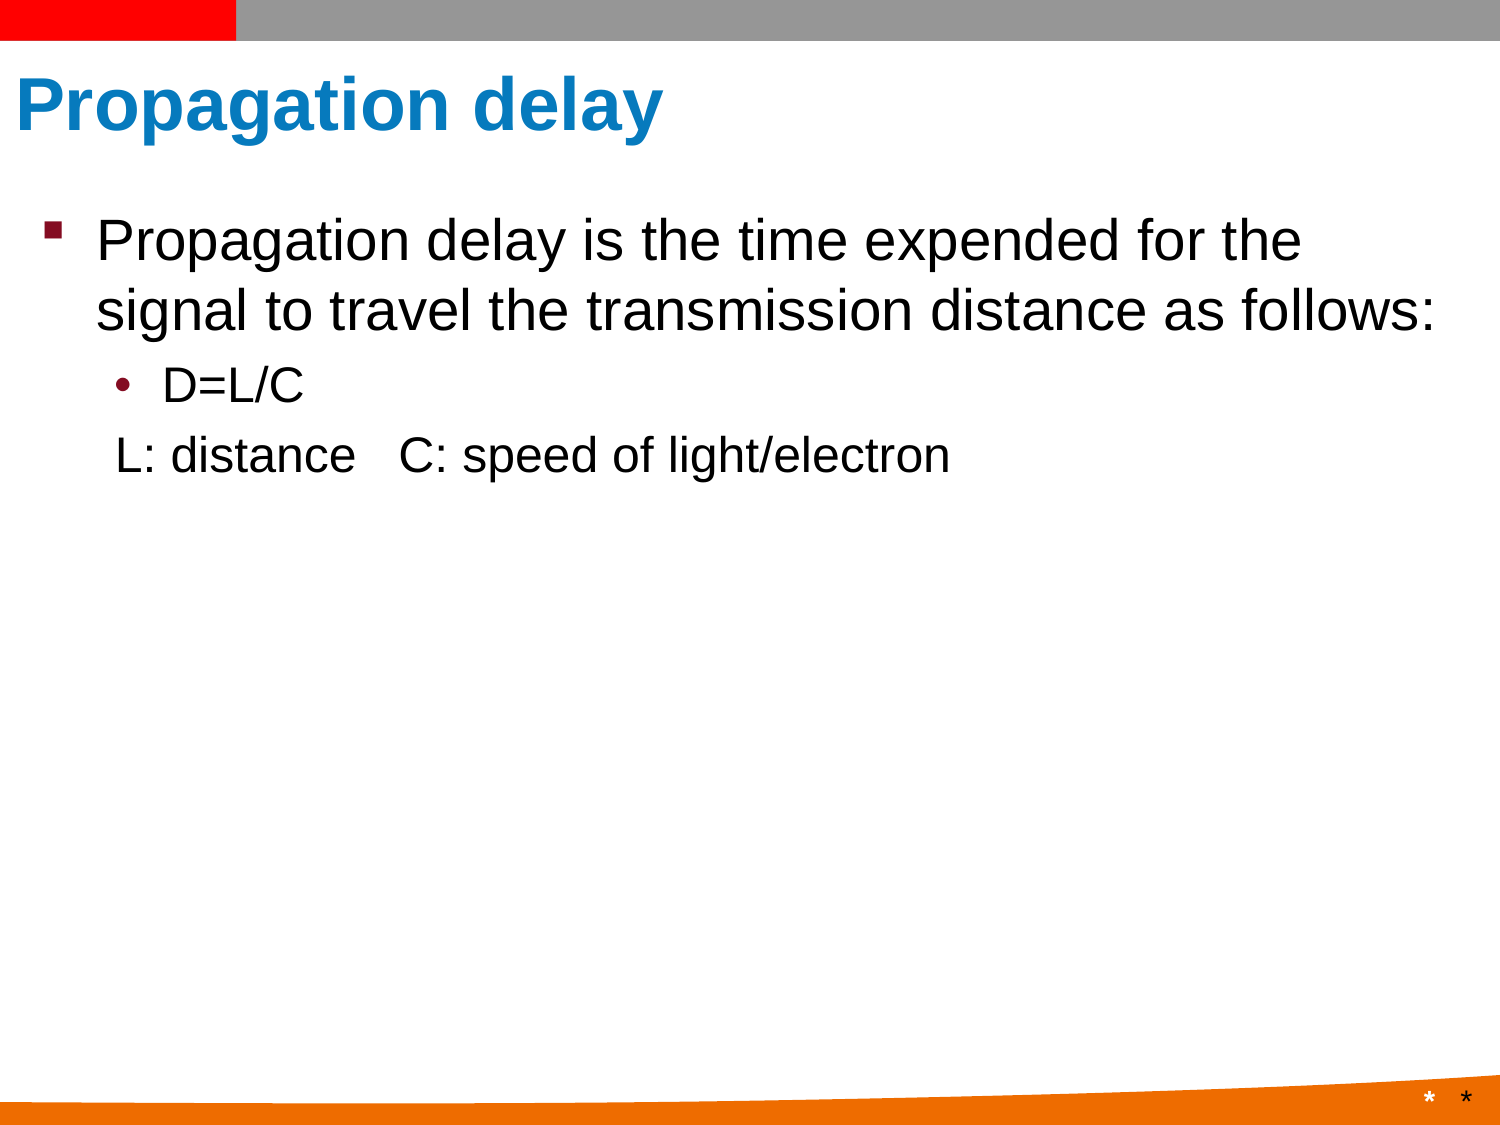

# Propagation delay
Propagation delay is the time expended for the signal to travel the transmission distance as follows:
D=L/C
L: distance   C: speed of light/electron

*